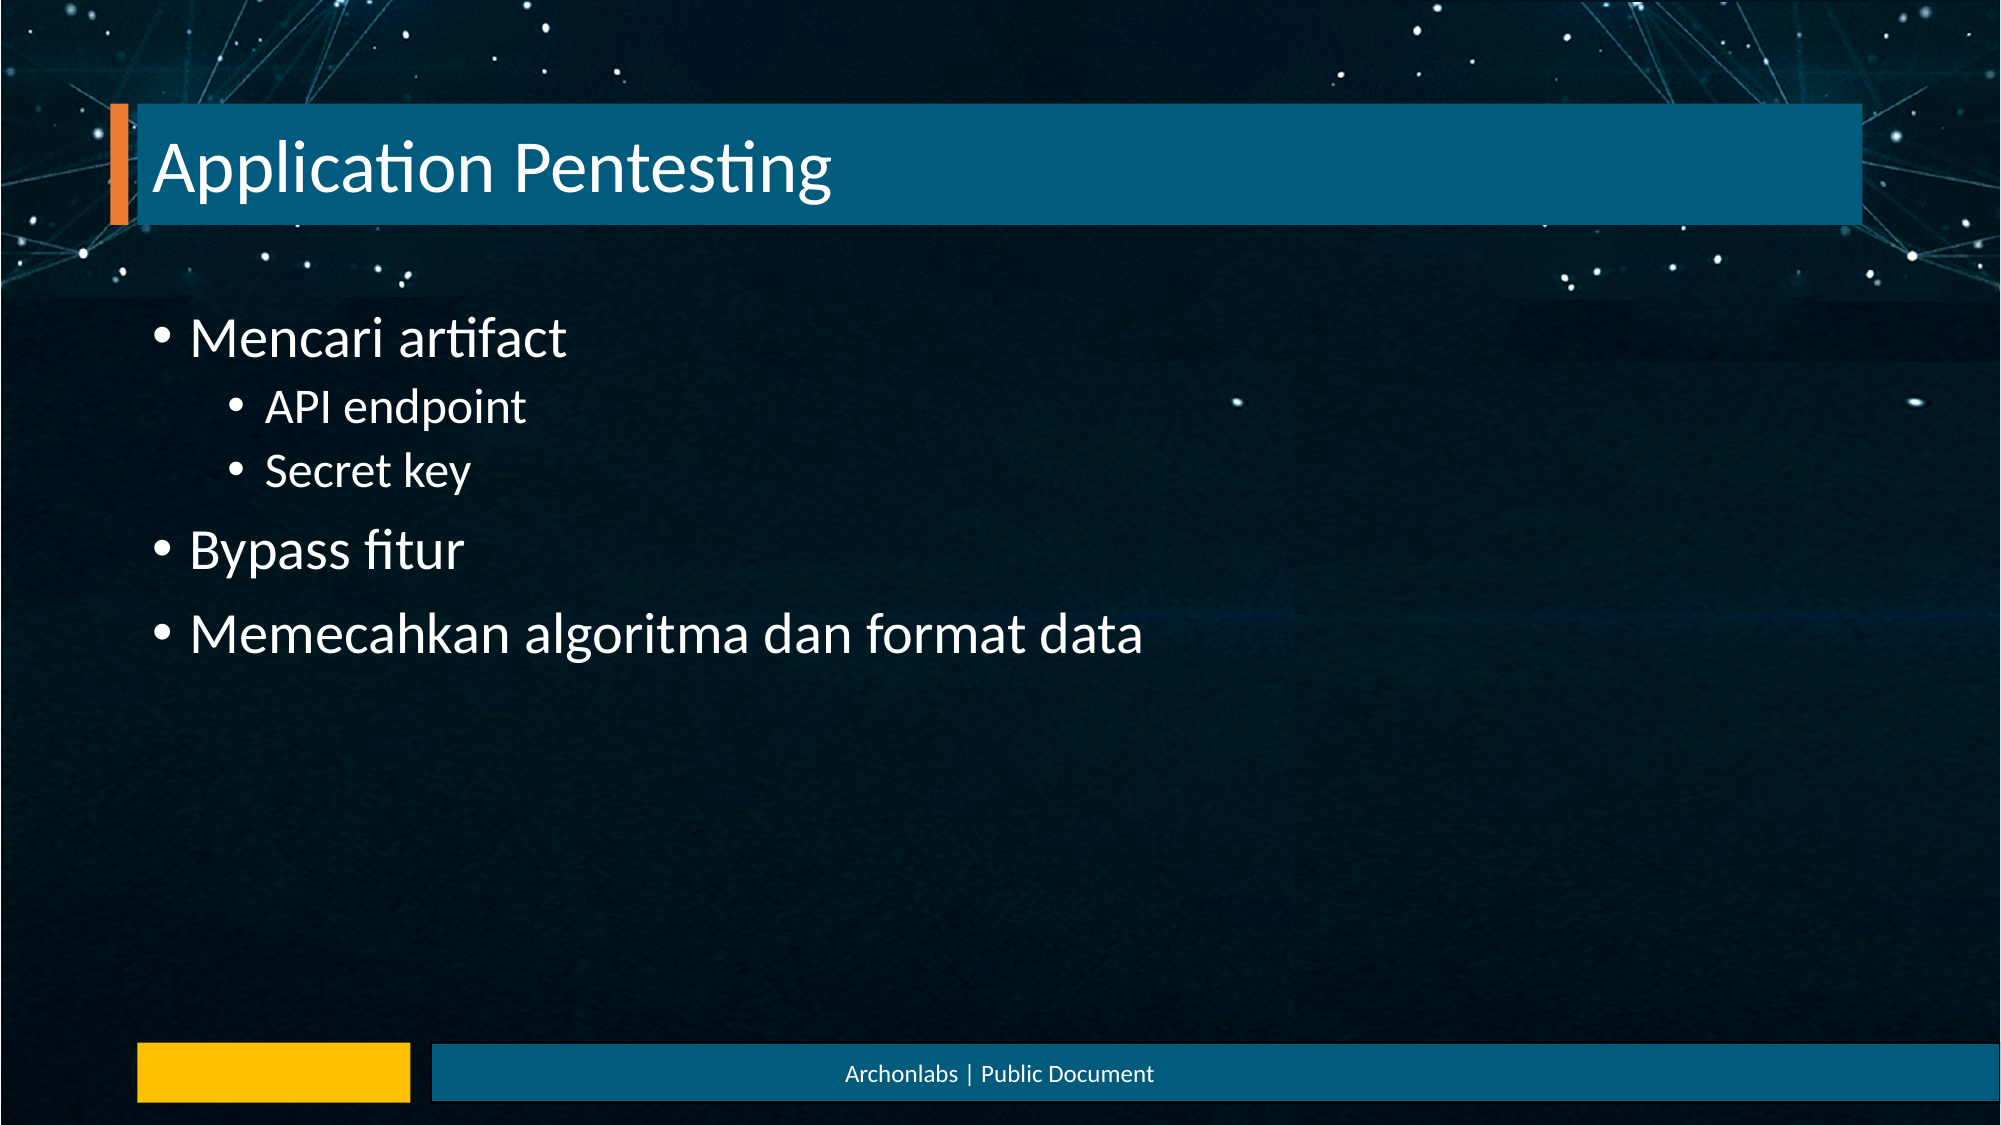

# Application Pentesting
Mencari artifact
API endpoint
Secret key
Bypass fitur
Memecahkan algoritma dan format data

Archonlabs | Public Document